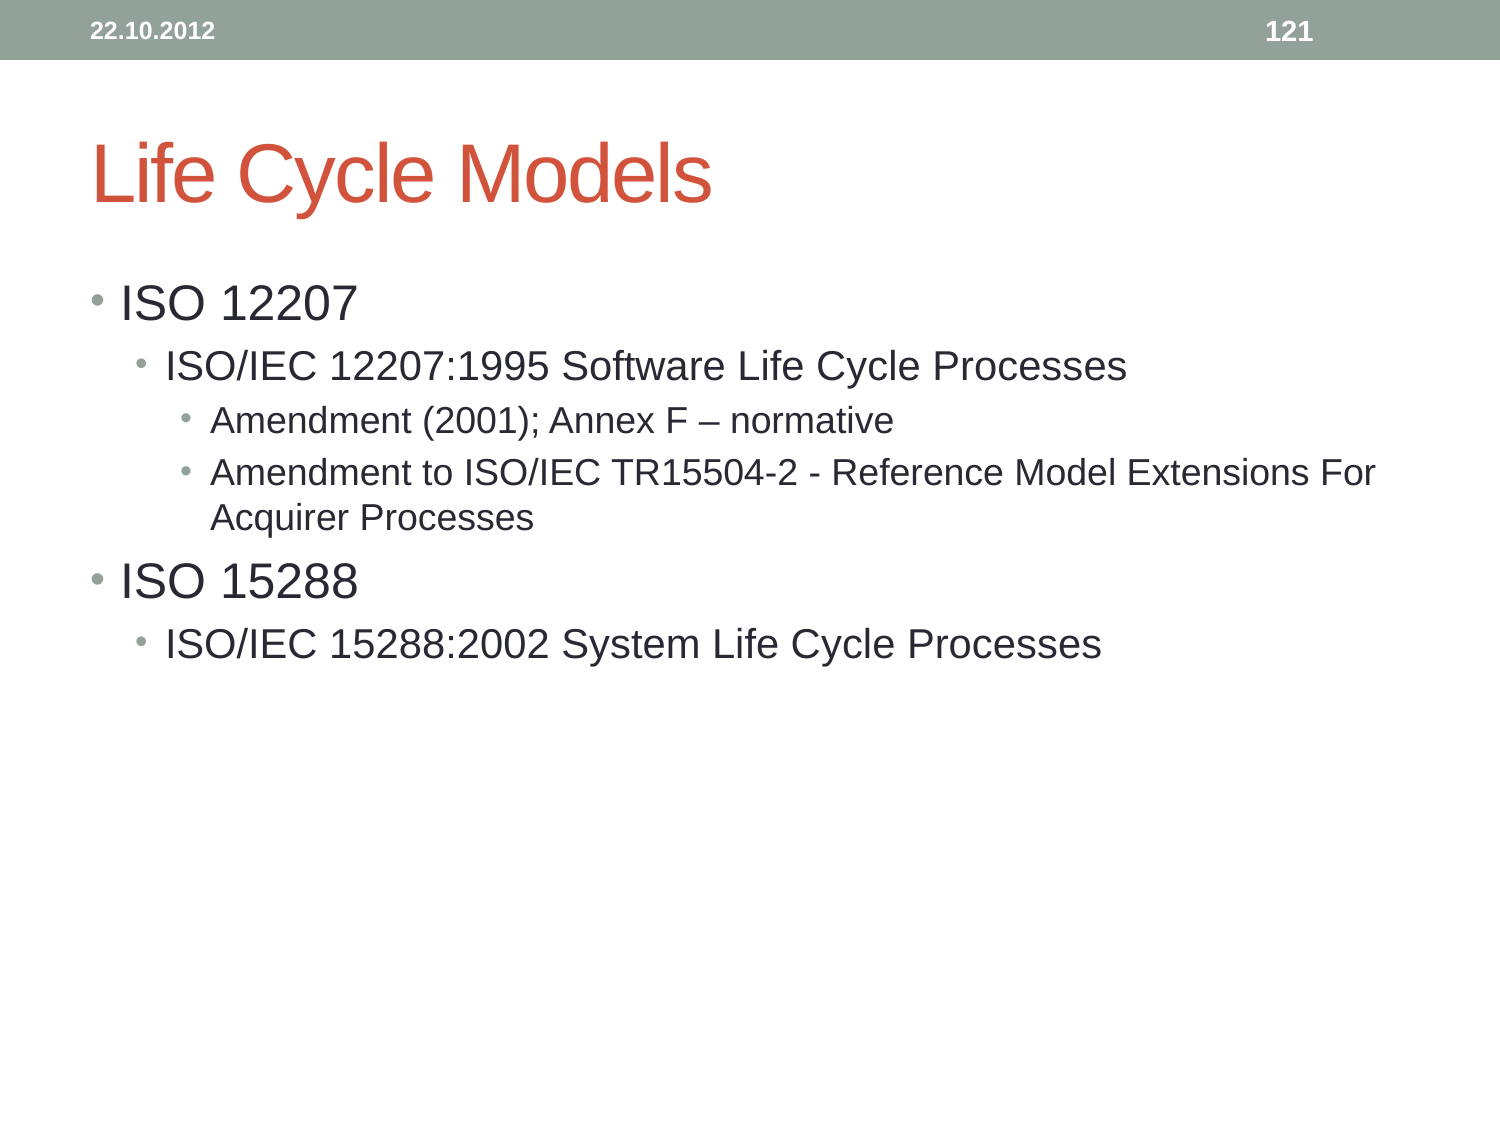

121
22.10.2012
# Life Cycle Models
ISO 12207
ISO/IEC 12207:1995 Software Life Cycle Processes
Amendment (2001); Annex F – normative
Amendment to ISO/IEC TR15504-2 - Reference Model Extensions For Acquirer Processes
ISO 15288
ISO/IEC 15288:2002 System Life Cycle Processes